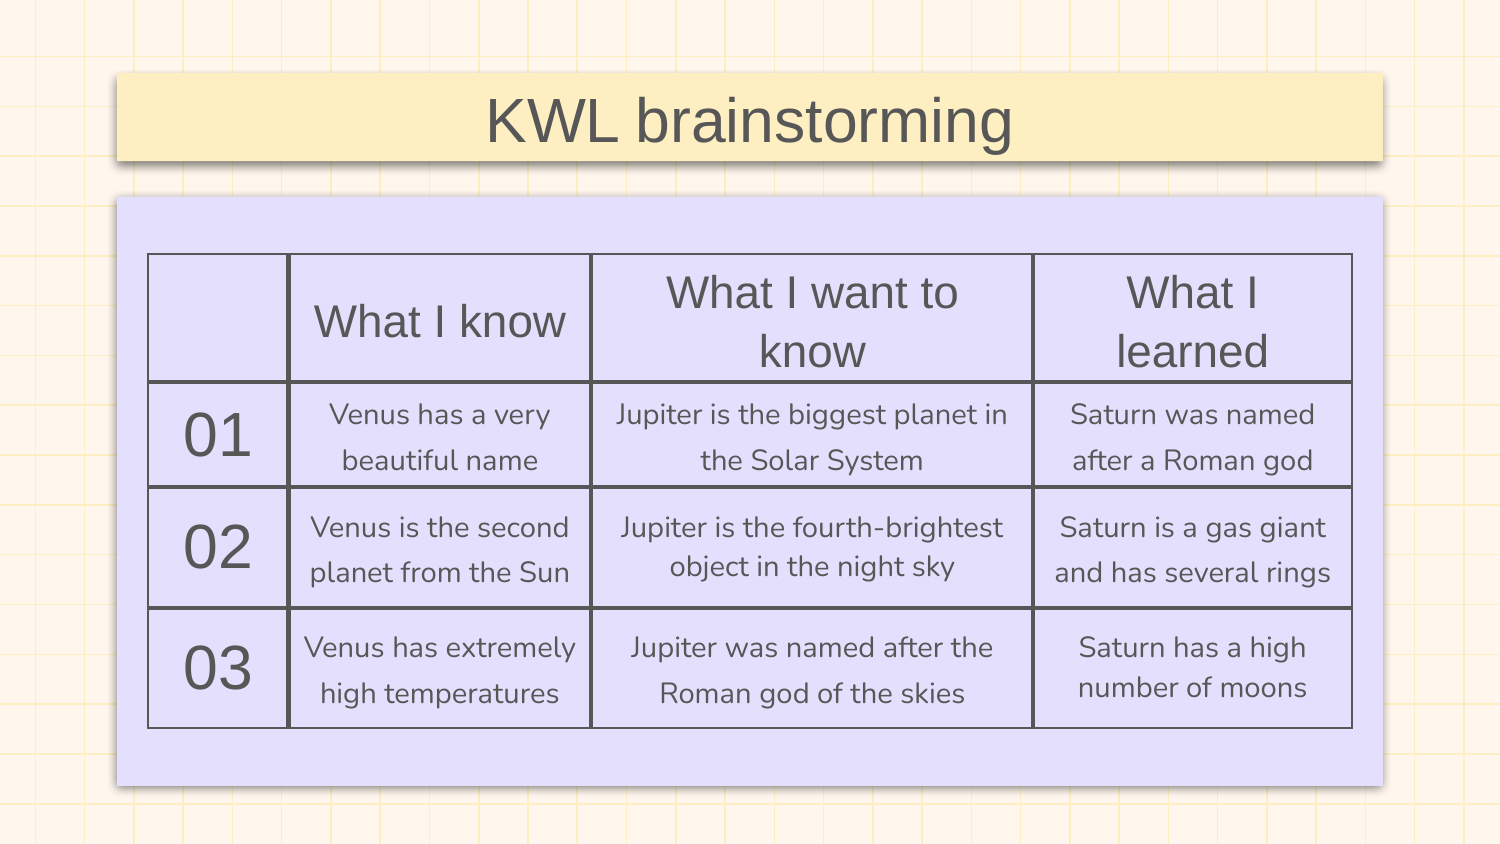

# KWL brainstorming
|  | What I know | What I want to know | What I learned |
| --- | --- | --- | --- |
| 01 | Venus has a very beautiful name | Jupiter is the biggest planet in the Solar System | Saturn was named after a Roman god |
| 02 | Venus is the second planet from the Sun | Jupiter is the fourth-brightest object in the night sky | Saturn is a gas giant and has several rings |
| 03 | Venus has extremely high temperatures | Jupiter was named after the Roman god of the skies | Saturn has a high number of moons |